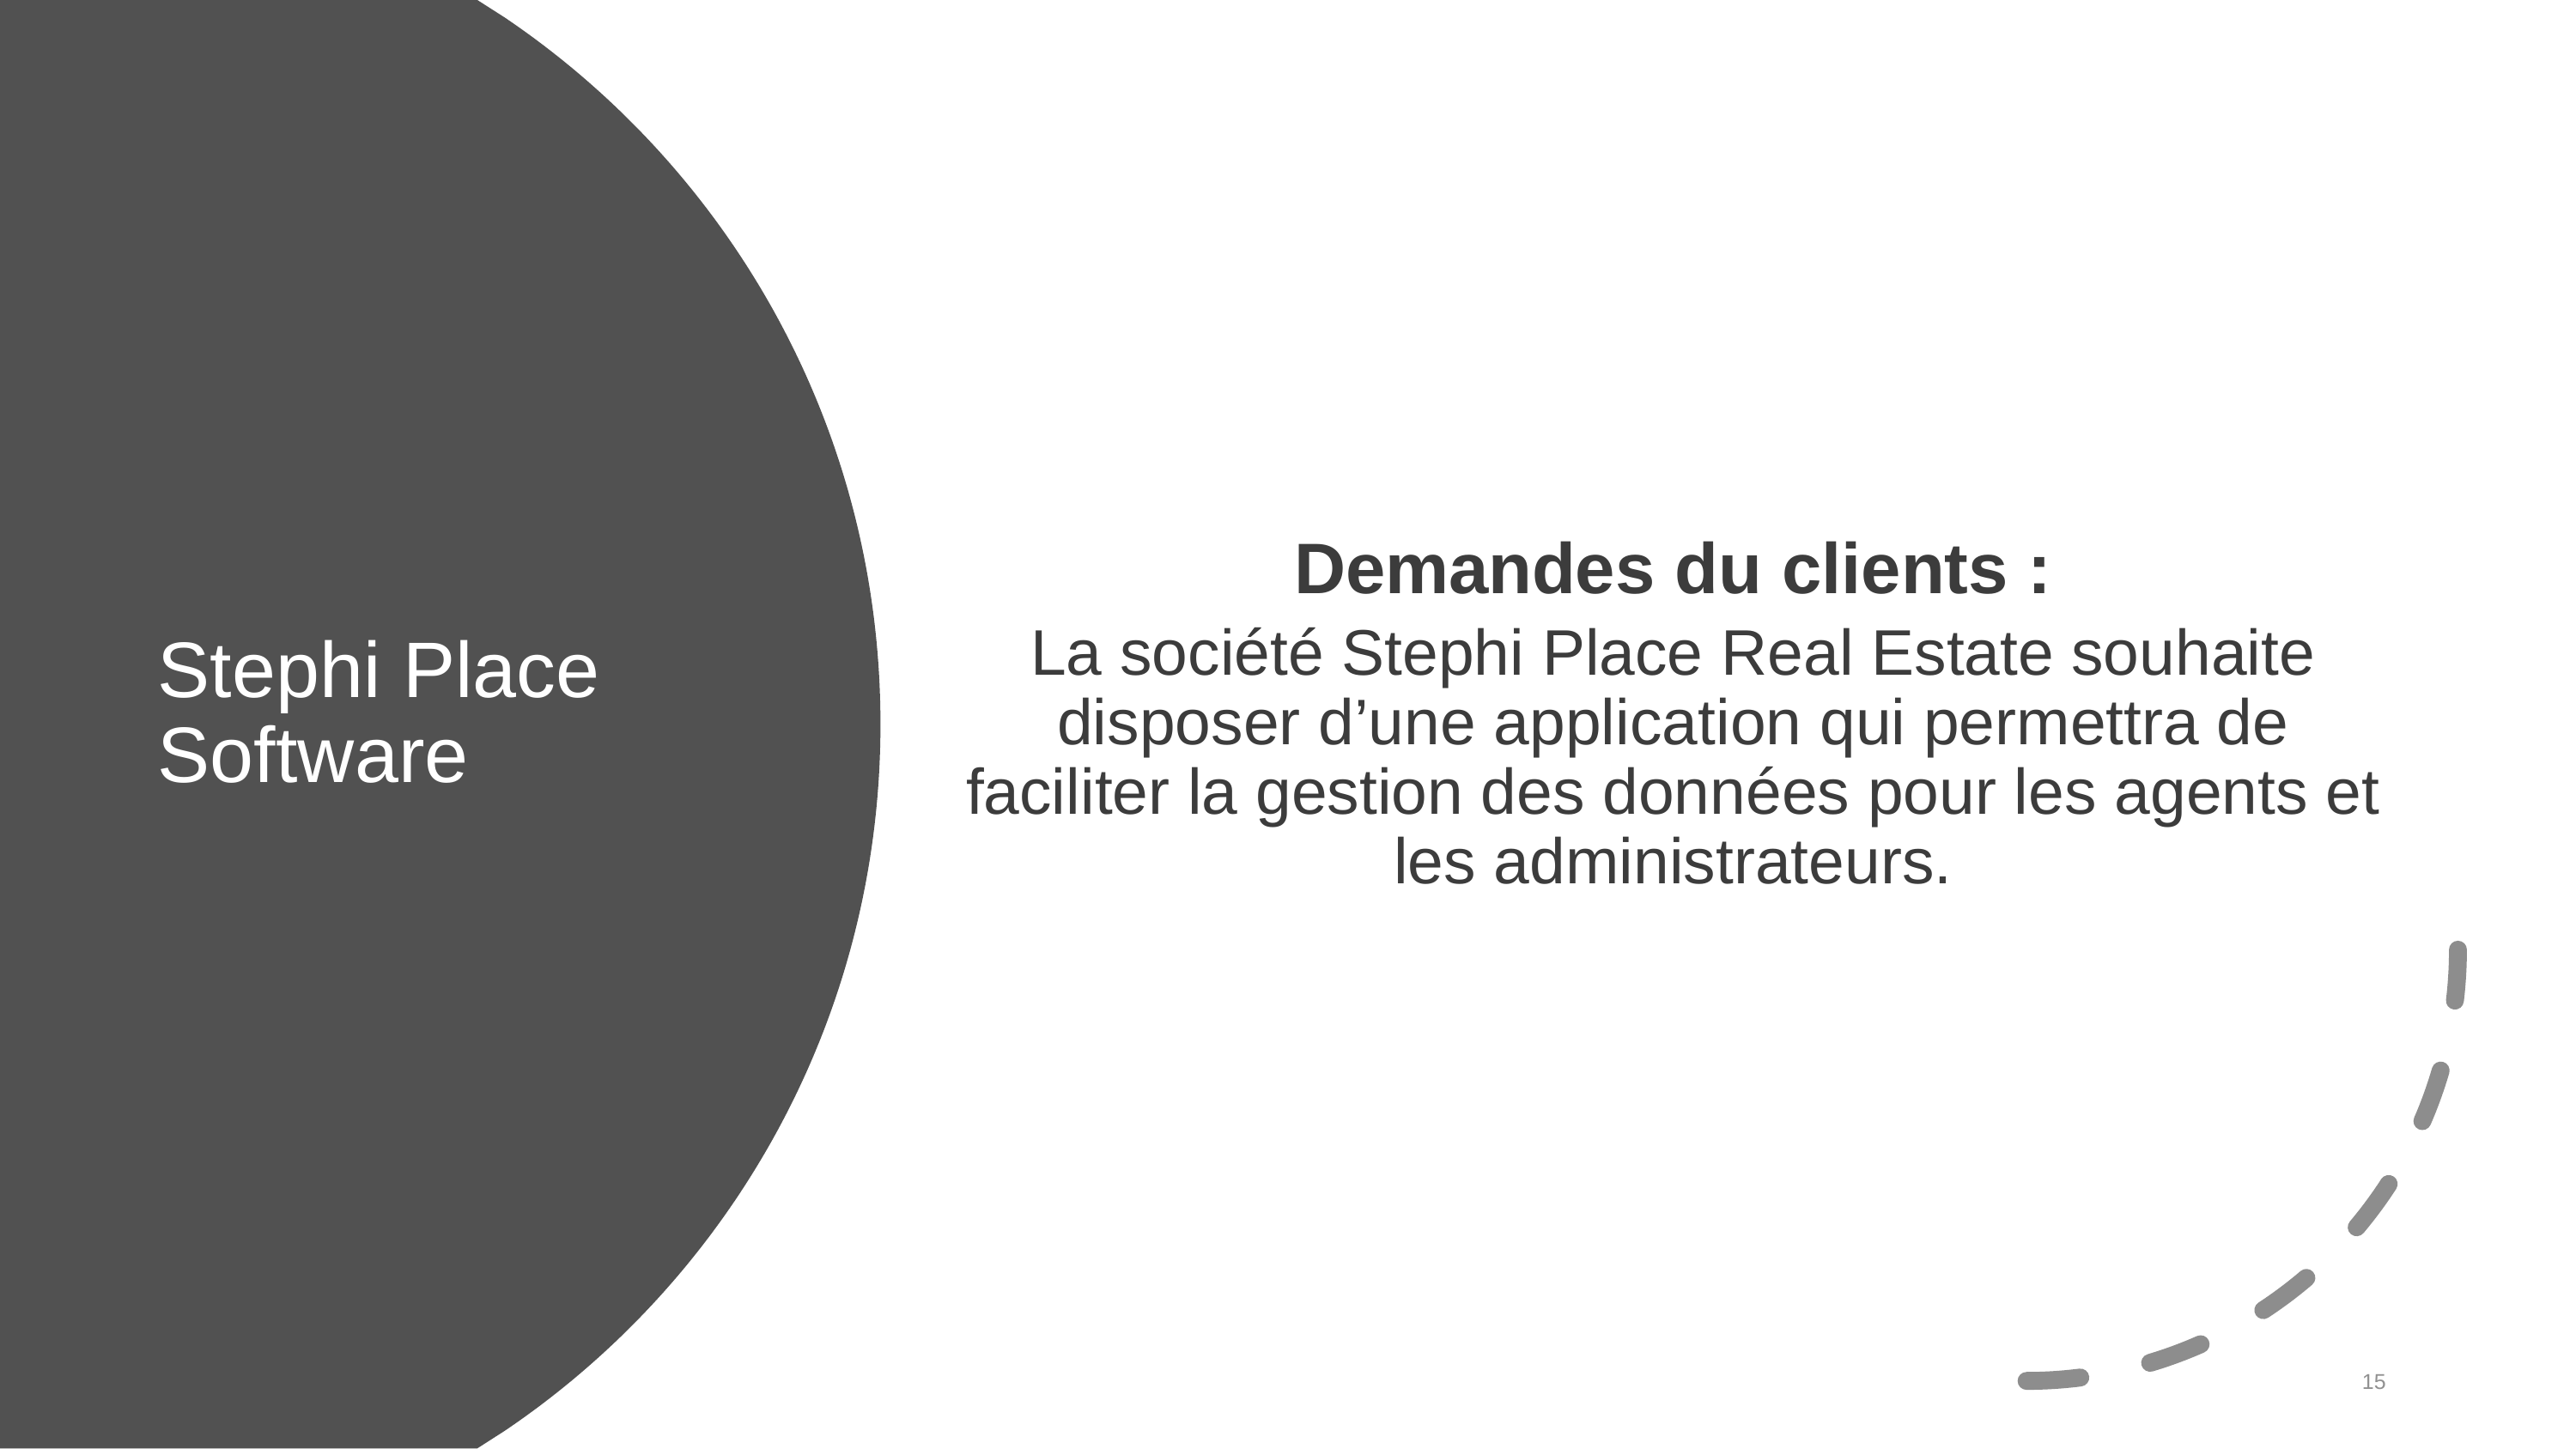

Demandes du clients :
La société Stephi Place Real Estate souhaite disposer d’une application qui permettra de faciliter la gestion des données pour les agents et les administrateurs.
# Stephi Place Software

15